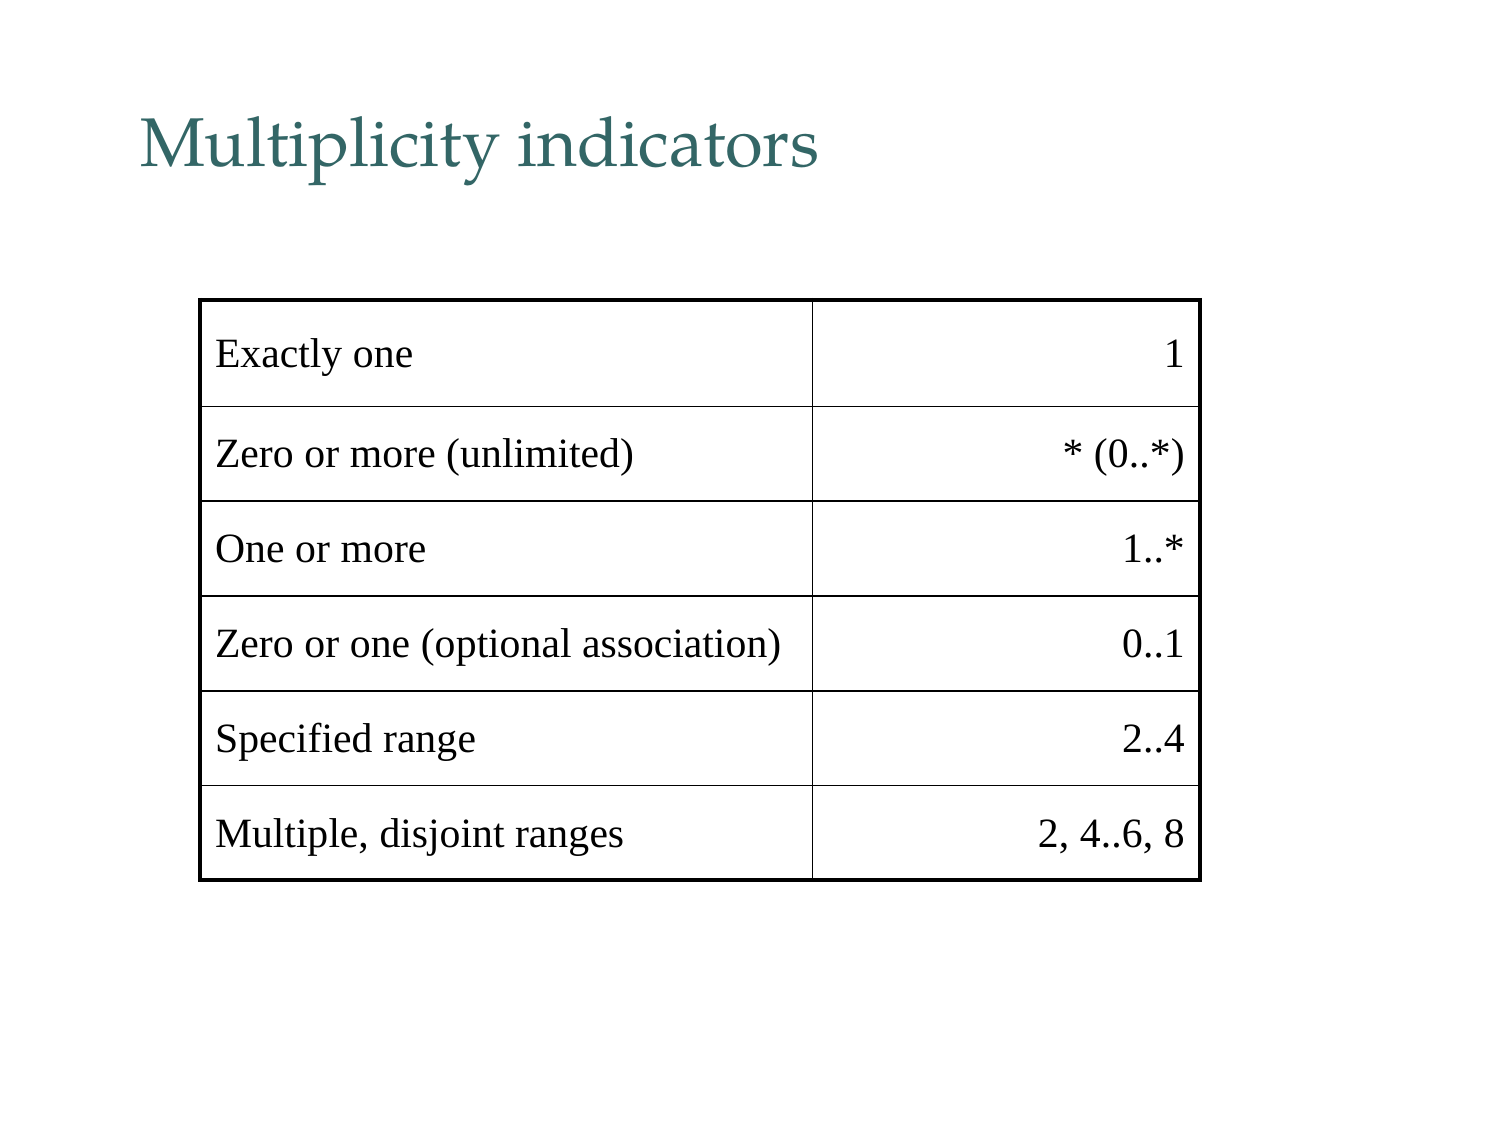

# Multiplicity indicators
| Exactly one | 1 |
| --- | --- |
| Zero or more (unlimited) | \* (0..\*) |
| One or more | 1..\* |
| Zero or one (optional association) | 0..1 |
| Specified range | 2..4 |
| Multiple, disjoint ranges | 2, 4..6, 8 |